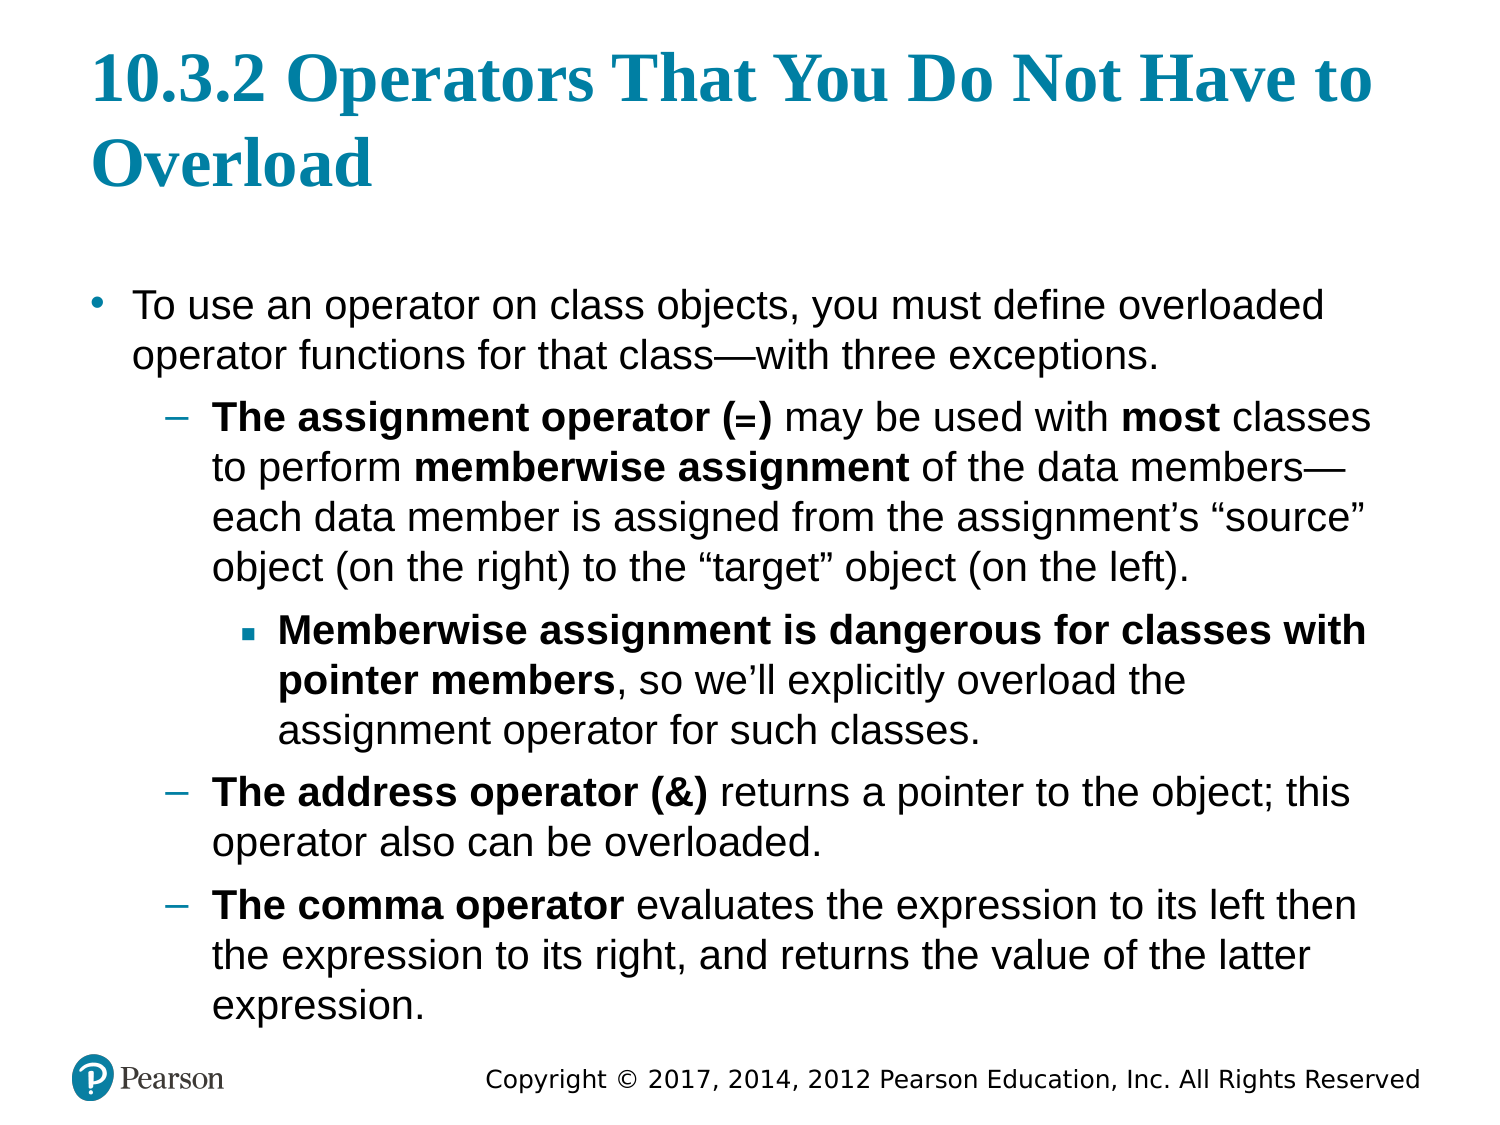

# 10.3.2 Operators That You Do Not Have to Overload
To use an operator on class objects, you must define overloaded operator functions for that class—with three exceptions.
The assignment operator (=) may be used with most classes to perform memberwise assignment of the data members—each data member is assigned from the assignment’s “source” object (on the right) to the “target” object (on the left).
Memberwise assignment is dangerous for classes with pointer members, so we’ll explicitly overload the assignment operator for such classes.
The address operator (&) returns a pointer to the object; this operator also can be overloaded.
The comma operator evaluates the expression to its left then the expression to its right, and returns the value of the latter expression.